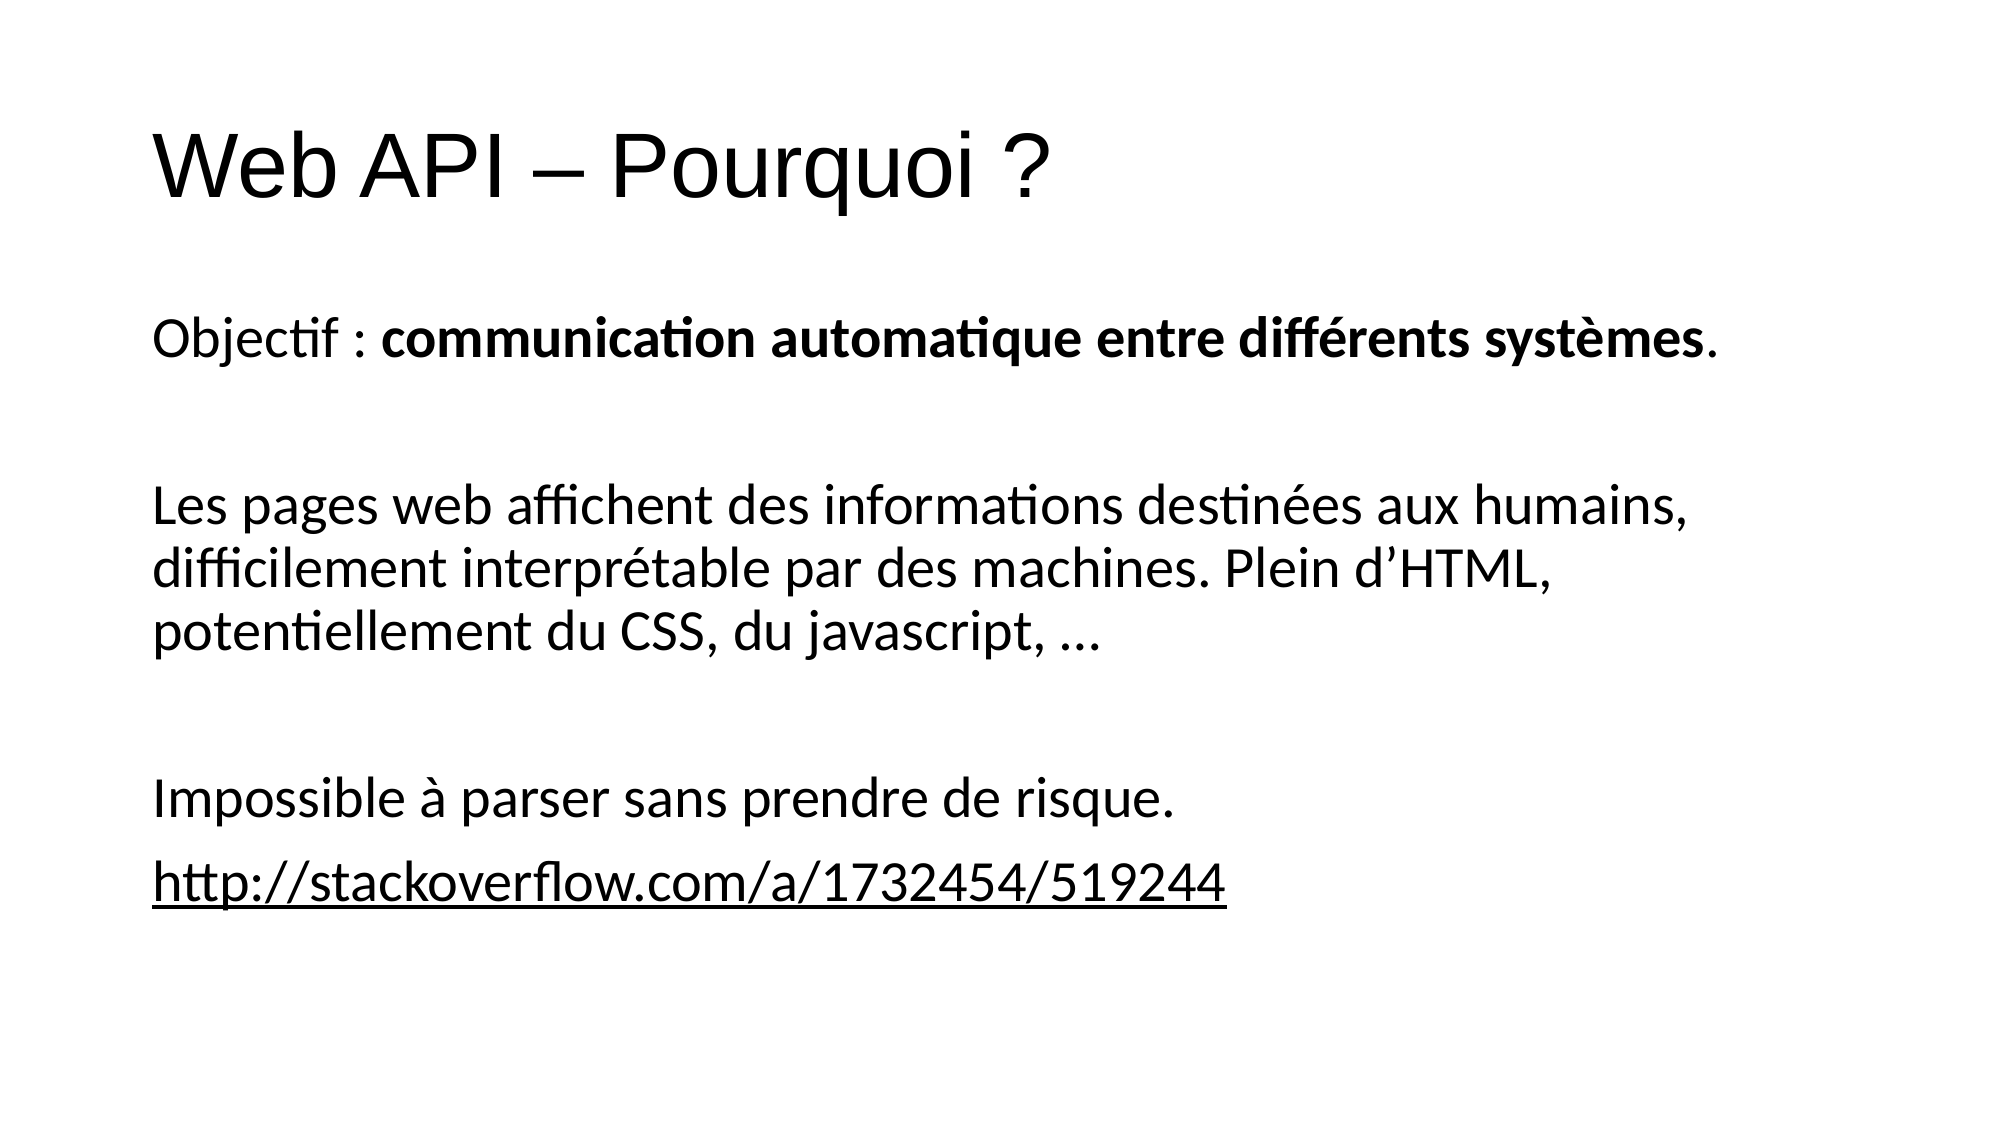

Web API – Pourquoi ?
Objectif : communication automatique entre différents systèmes.

Les pages web affichent des informations destinées aux humains, difficilement interprétable par des machines. Plein d’HTML, potentiellement du CSS, du javascript, …

Impossible à parser sans prendre de risque.
http://stackoverflow.com/a/1732454/519244